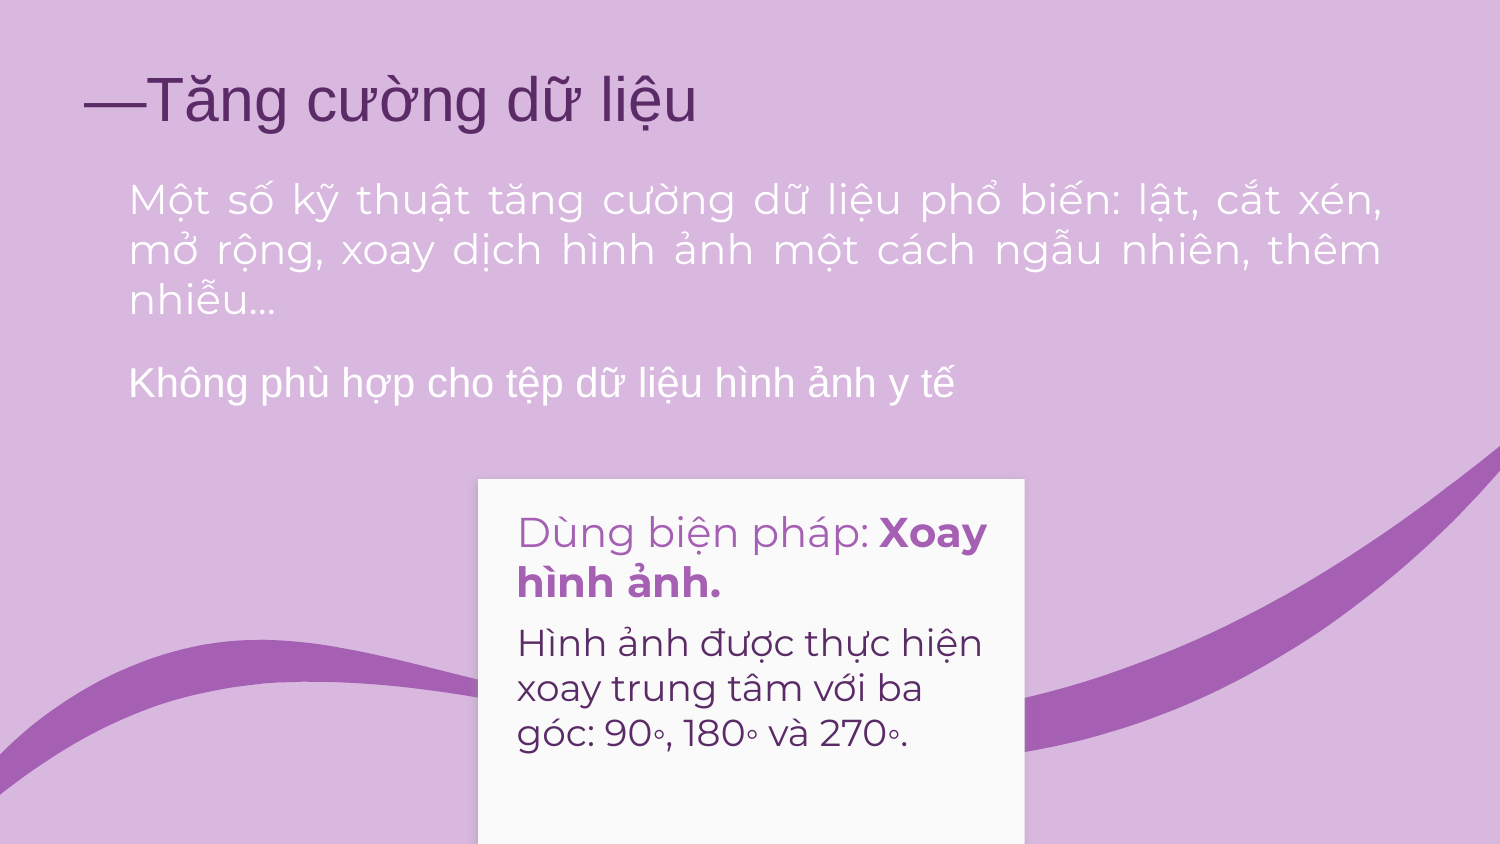

# —Tăng cường dữ liệu
Một số kỹ thuật tăng cường dữ liệu phổ biến: lật, cắt xén, mở rộng, xoay dịch hình ảnh một cách ngẫu nhiên, thêm nhiễu…
Không phù hợp cho tệp dữ liệu hình ảnh y tế
Dùng biện pháp: Xoay hình ảnh.
Hình ảnh được thực hiện xoay trung tâm với ba góc: 90◦, 180◦ và 270◦.